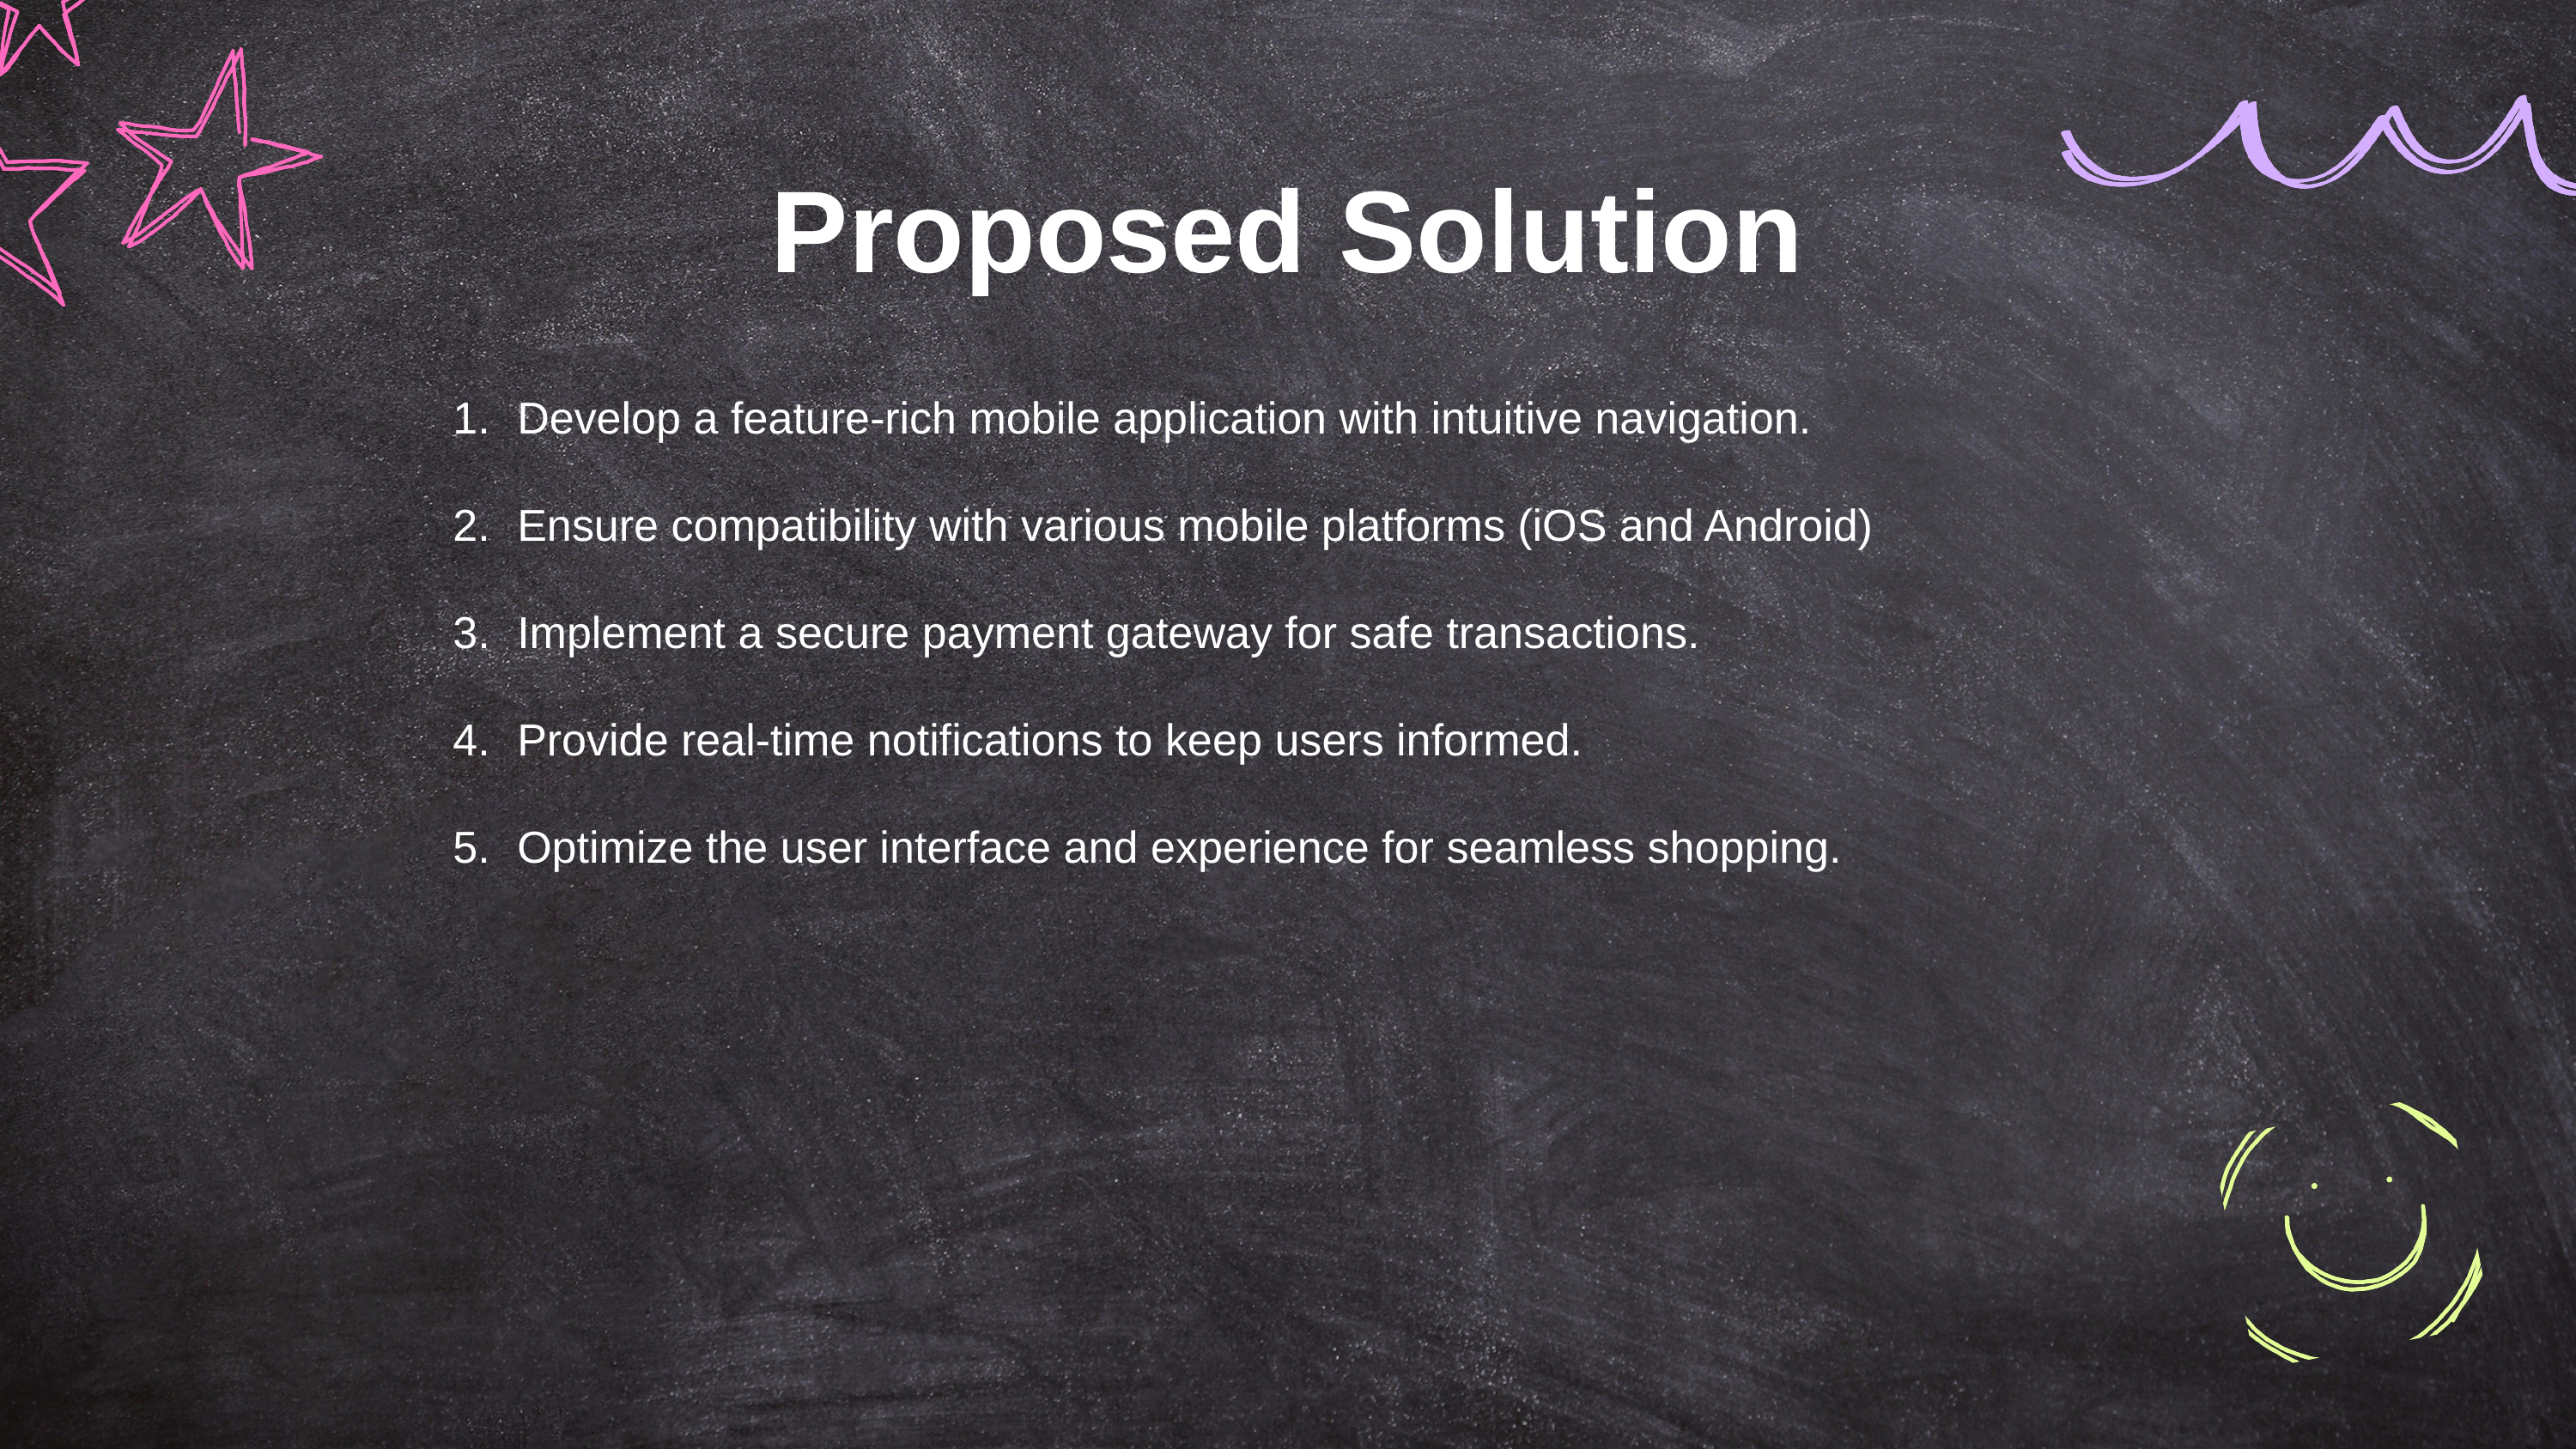

Proposed Solution
Develop a feature-rich mobile application with intuitive navigation.

Ensure compatibility with various mobile platforms (iOS and Android)

Implement a secure payment gateway for safe transactions.

Provide real-time notifications to keep users informed.

Optimize the user interface and experience for seamless shopping.